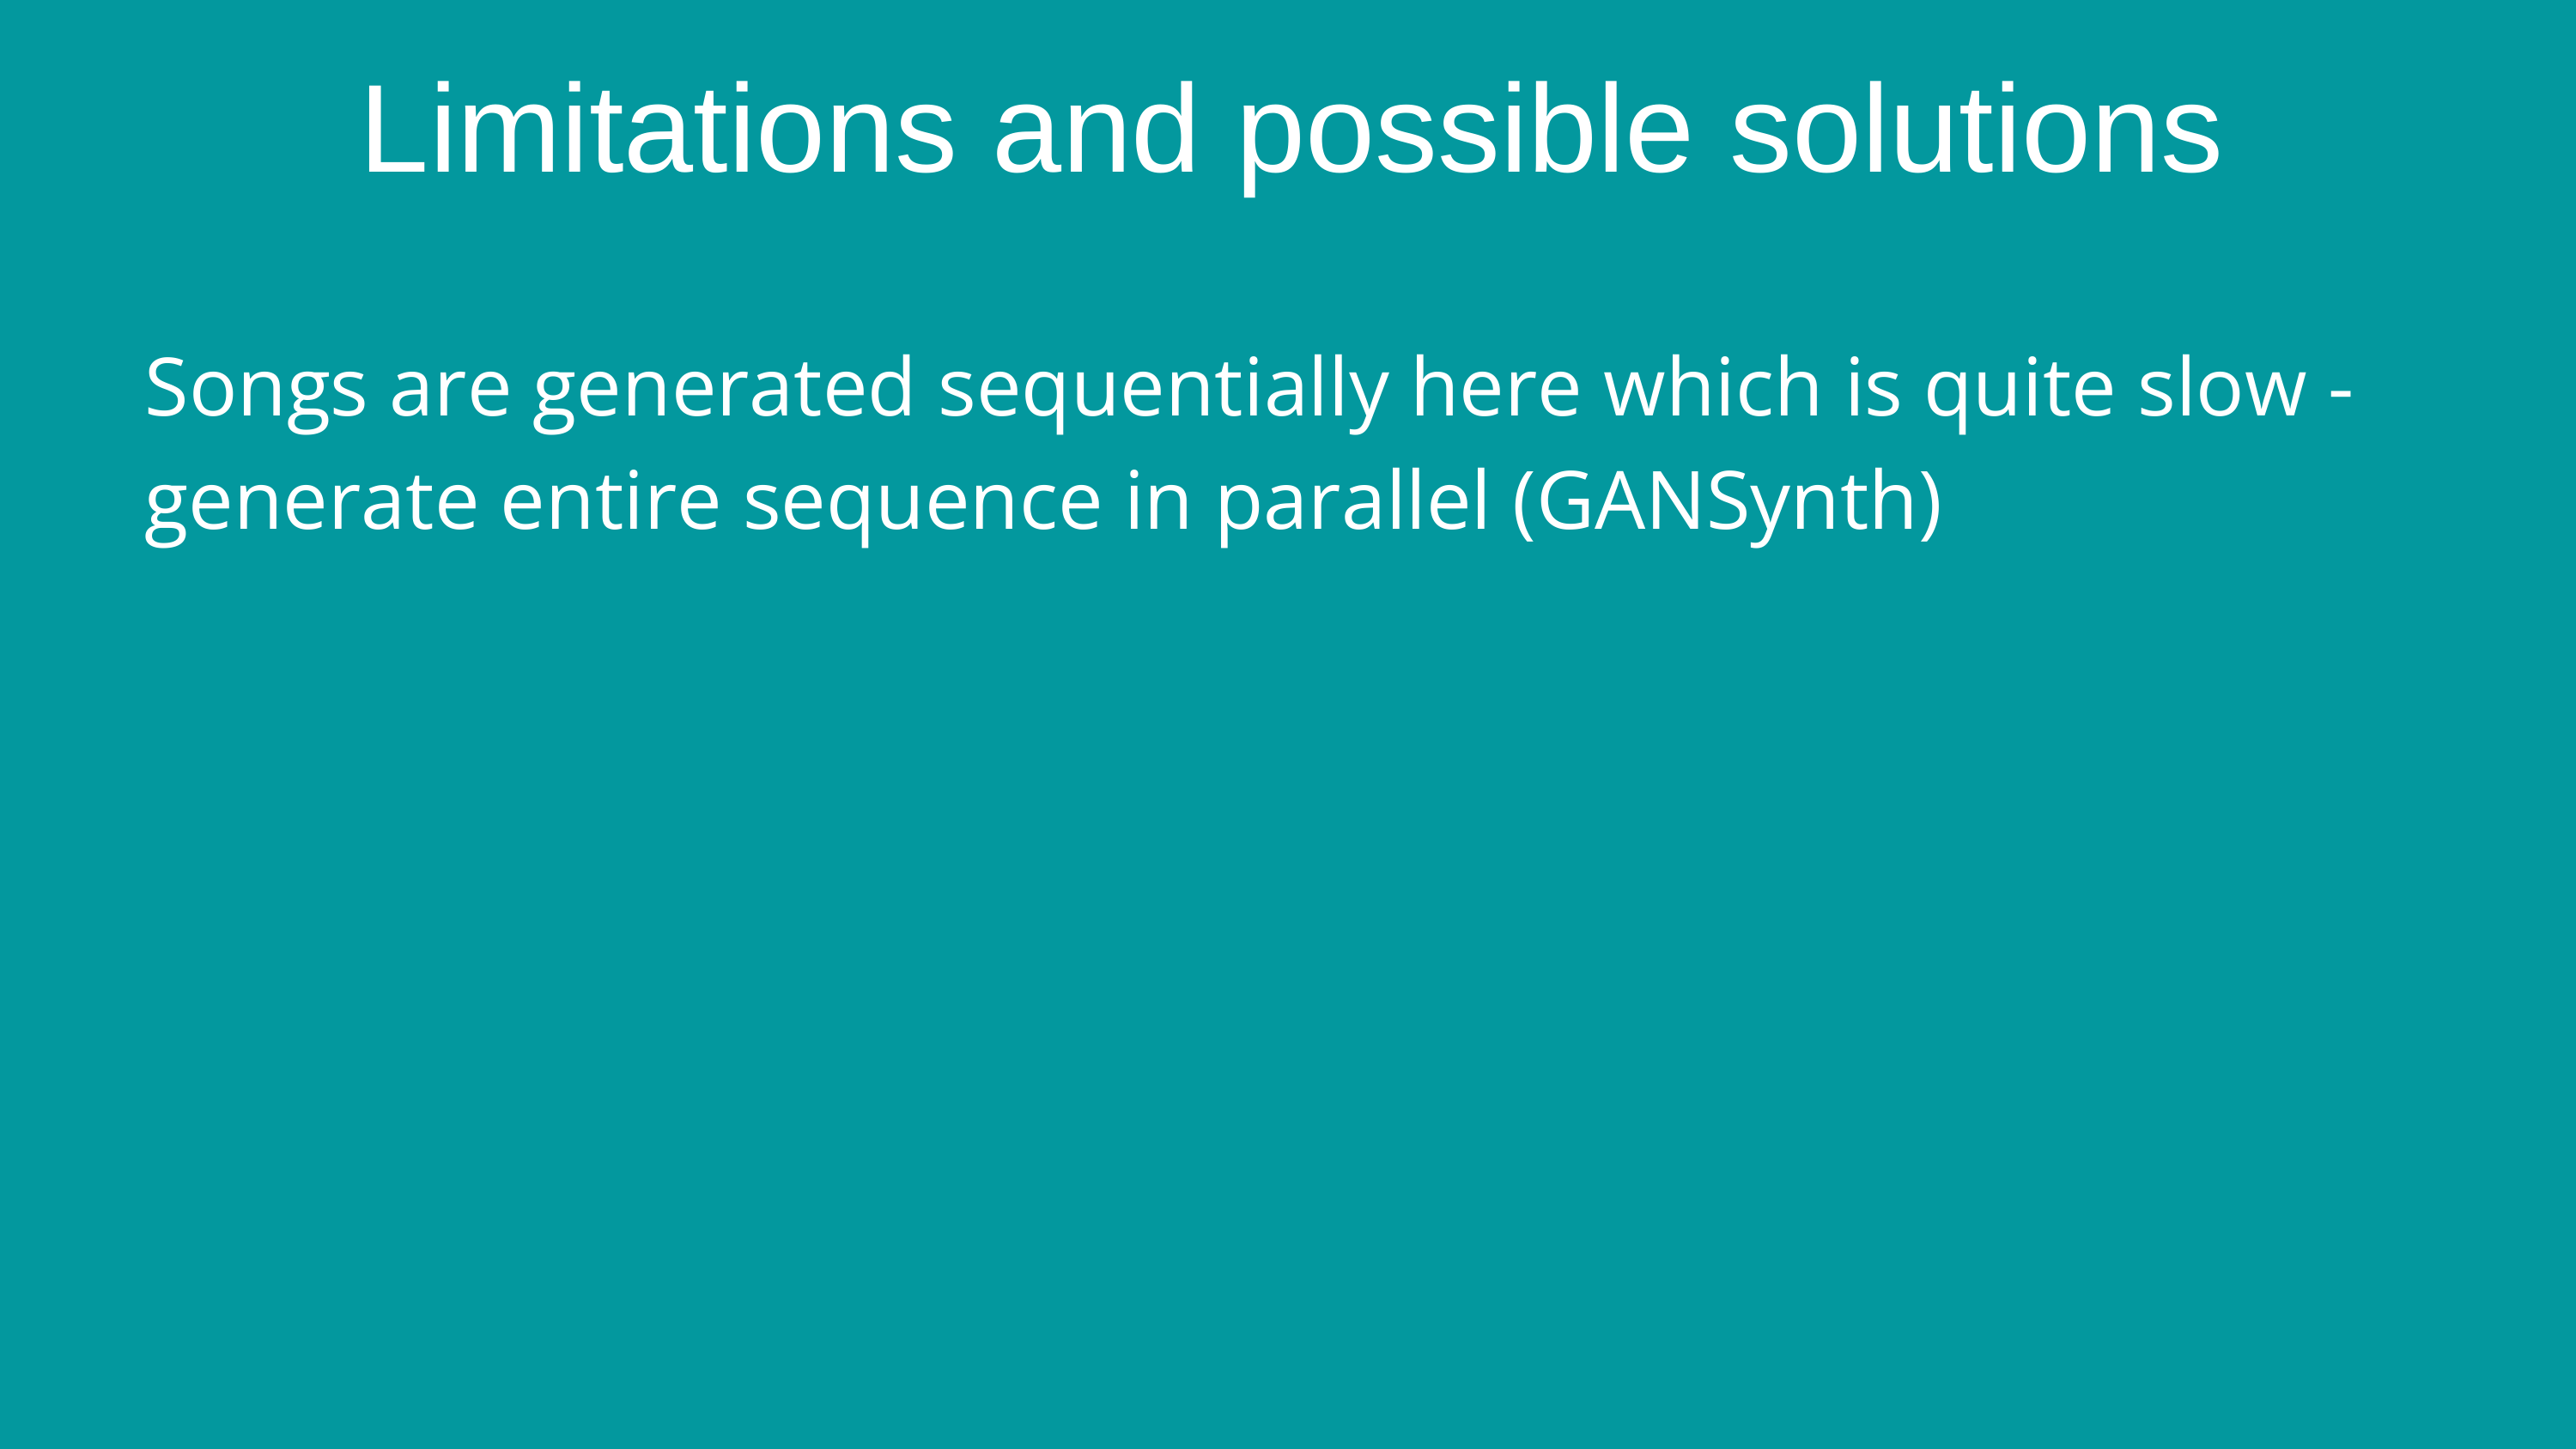

Limitations and possible solutions
Songs are generated sequentially here which is quite slow - generate entire sequence in parallel (GANSynth)